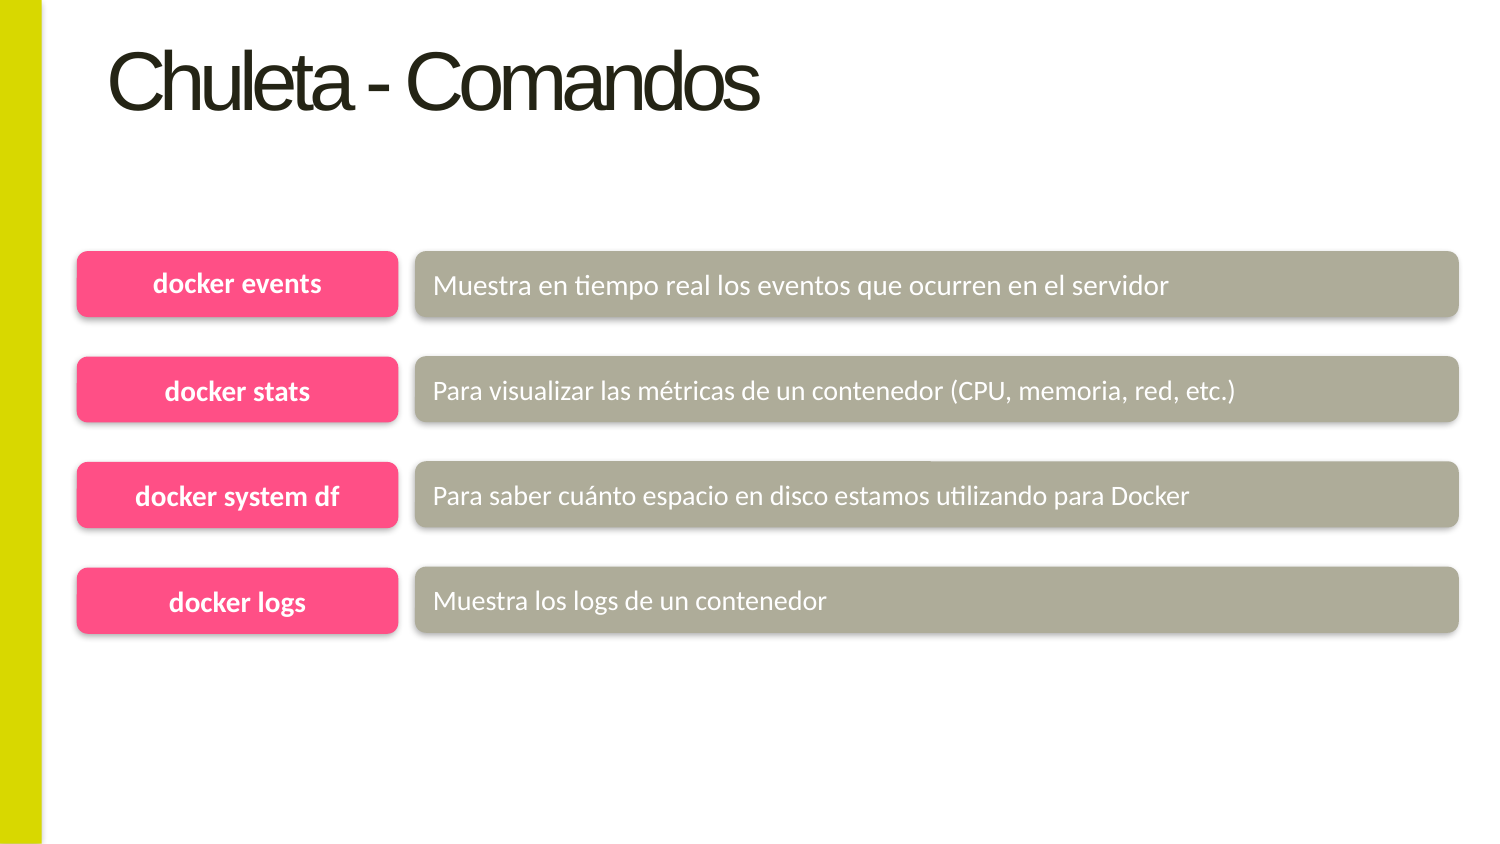

# Chuleta - Comandos
﻿docker events
Muestra en tiempo real los eventos que ocurren en el servidor
Para visualizar las métricas de un contenedor (CPU, memoria, red, etc.)
docker stats
Para saber cuánto espacio en disco estamos utilizando para Docker
docker system df
Muestra los logs de un contenedor
docker logs